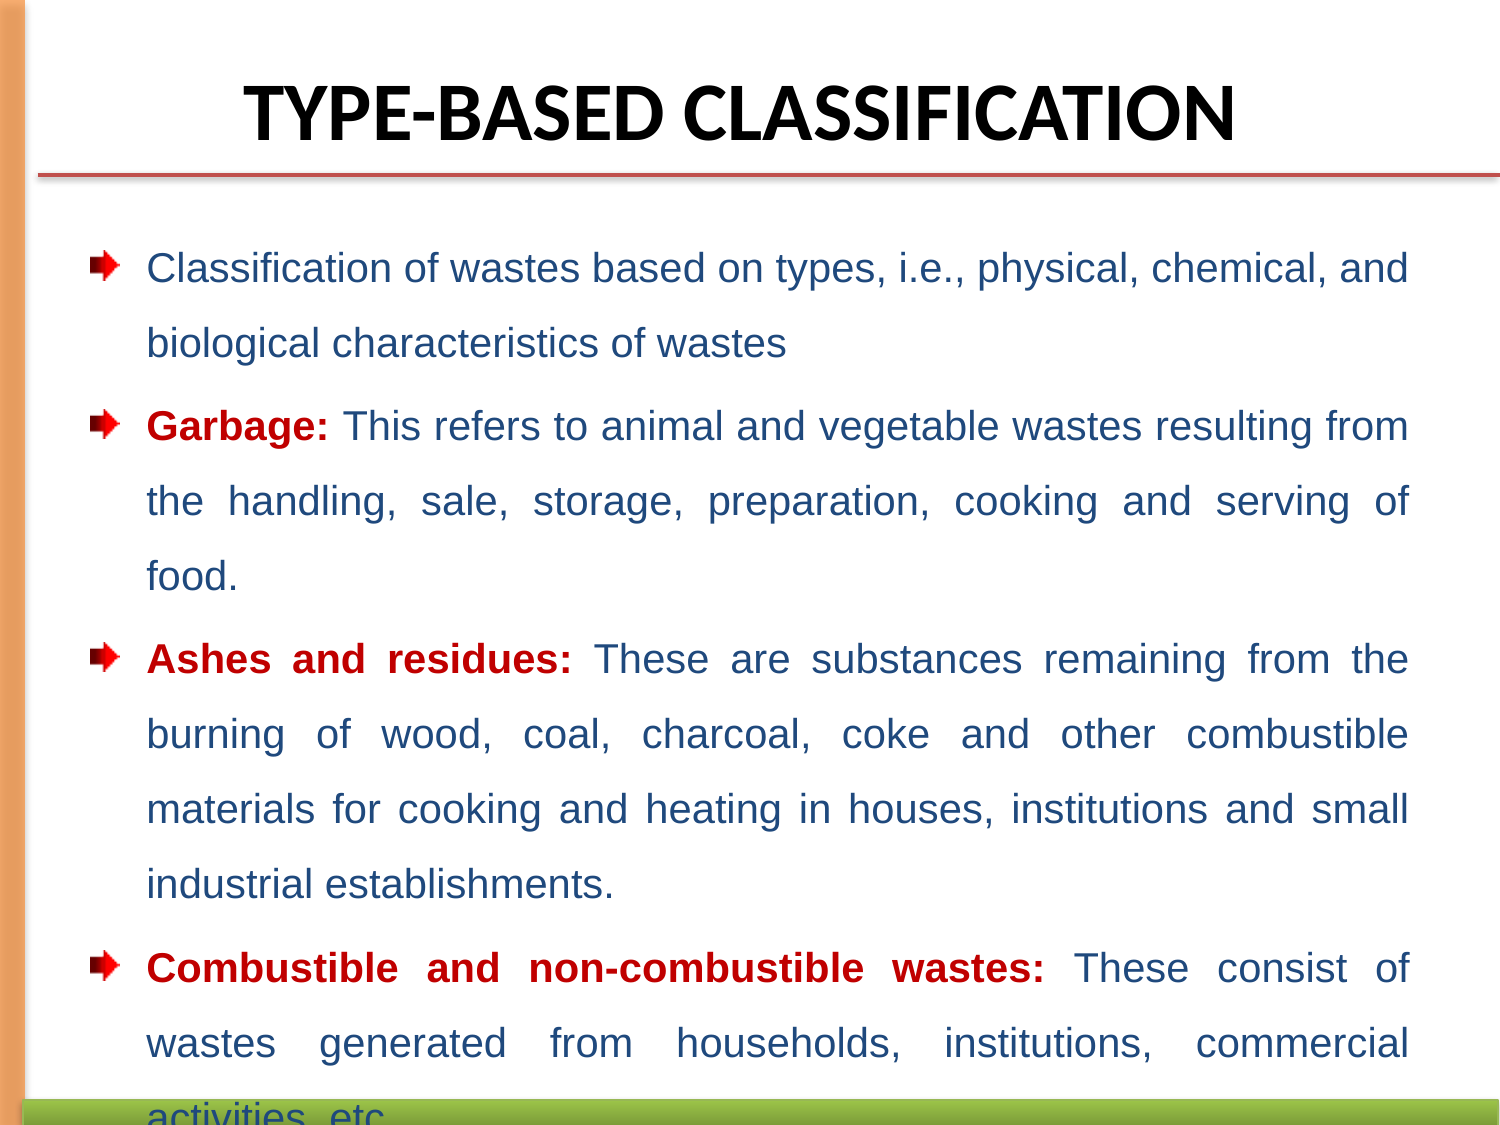

TYPE-BASED CLASSIFICATION

Classification of wastes based on types, i.e., physical, chemical, and biological characteristics of wastes
Garbage: This refers to animal and vegetable wastes resulting from the handling, sale, storage, preparation, cooking and serving of food.
Ashes and residues: These are substances remaining from the burning of wood, coal, charcoal, coke and other combustible materials for cooking and heating in houses, institutions and small industrial establishments.
Combustible and non-combustible wastes: These consist of wastes generated from households, institutions, commercial activities, etc.,